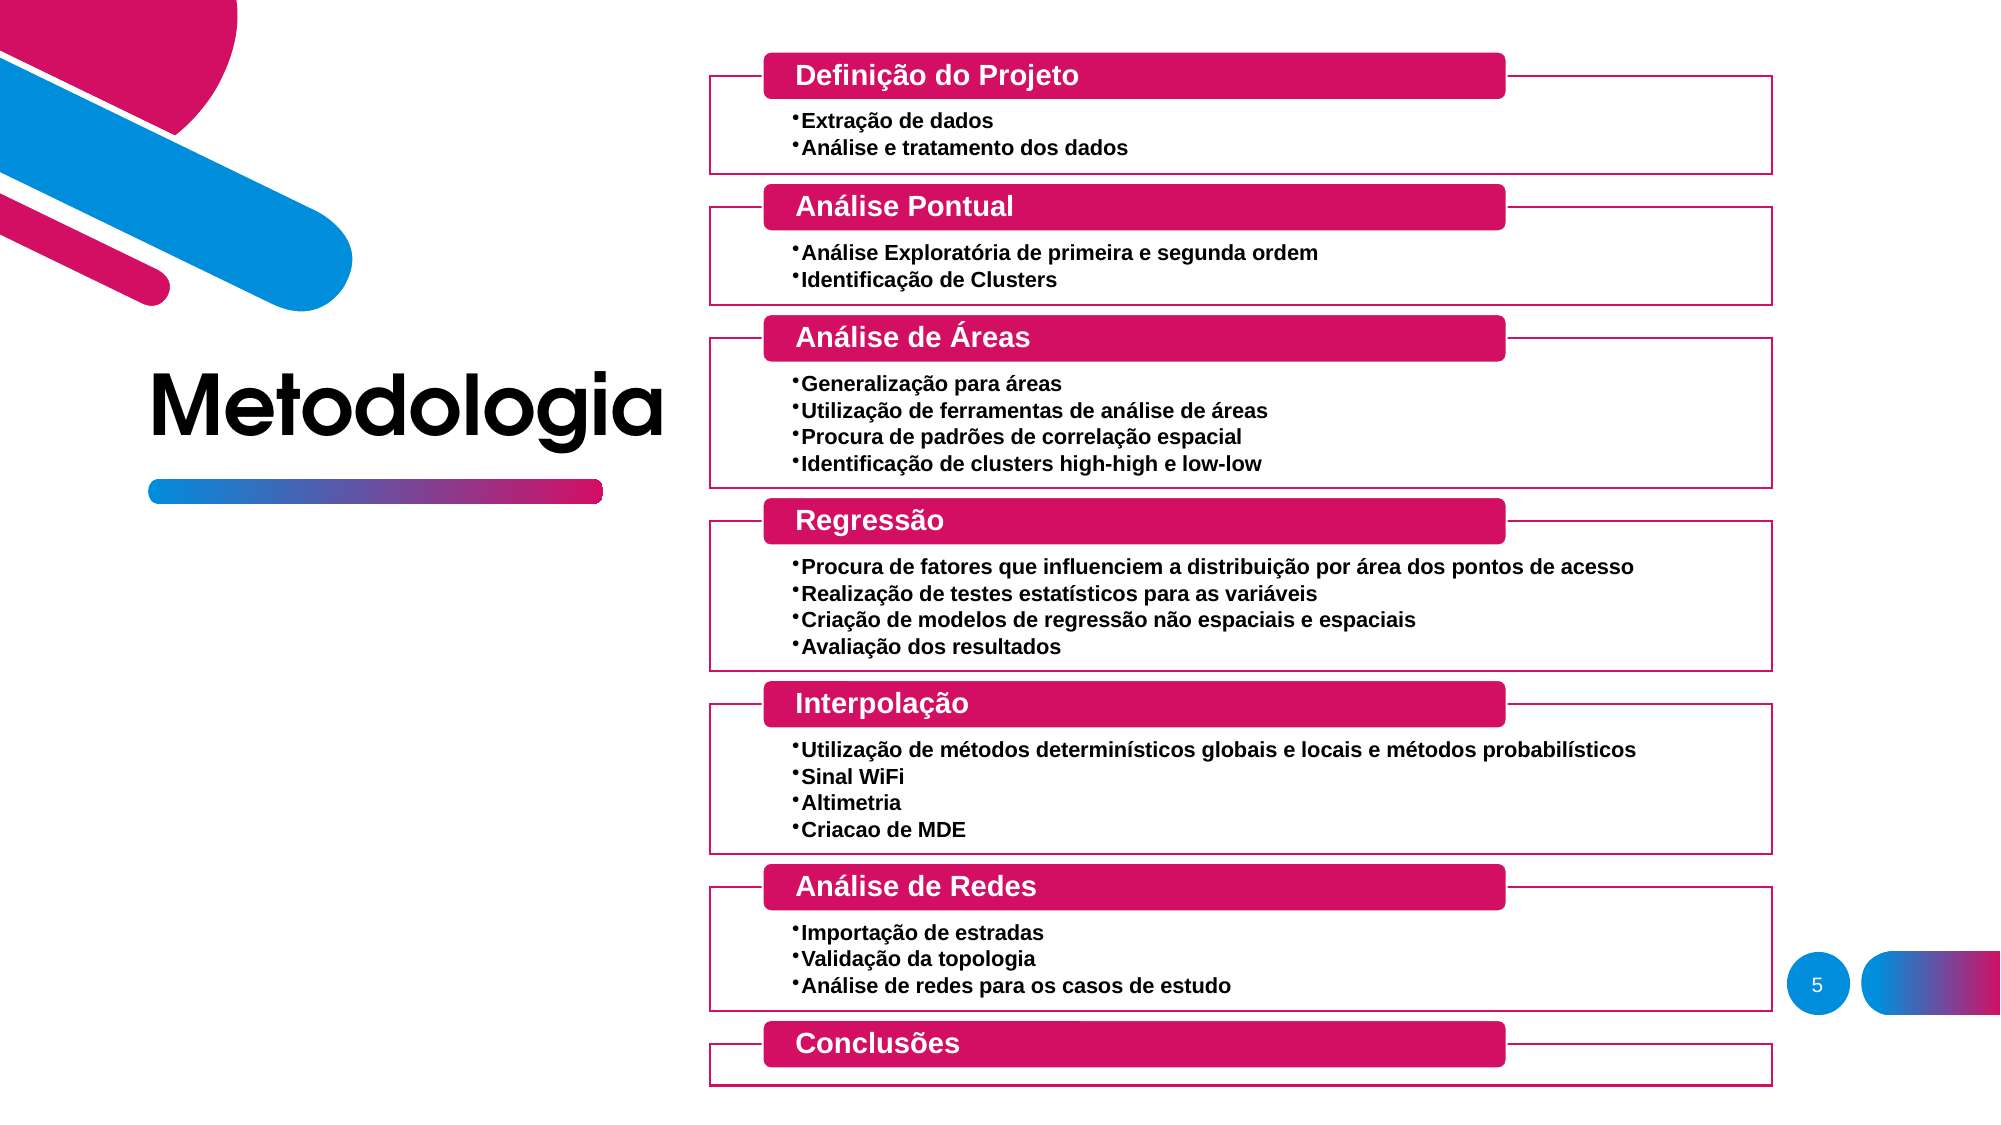

Extração de dados
Análise e tratamento dos dados
Definição do Projeto
Análise Exploratória de primeira e segunda ordem
Identificação de Clusters
Análise Pontual
Generalização para áreas
Utilização de ferramentas de análise de áreas
Procura de padrões de correlação espacial
Identificação de clusters high-high e low-low
Análise de Áreas
Procura de fatores que influenciem a distribuição por área dos pontos de acesso
Realização de testes estatísticos para as variáveis
Criação de modelos de regressão não espaciais e espaciais
Avaliação dos resultados
Regressão
Utilização de métodos determinísticos globais e locais e métodos probabilísticos
Sinal WiFi
Altimetria
Criacao de MDE
Interpolação
Importação de estradas
Validação da topologia
Análise de redes para os casos de estudo
Análise de Redes
Conclusões
# Metodologia
5